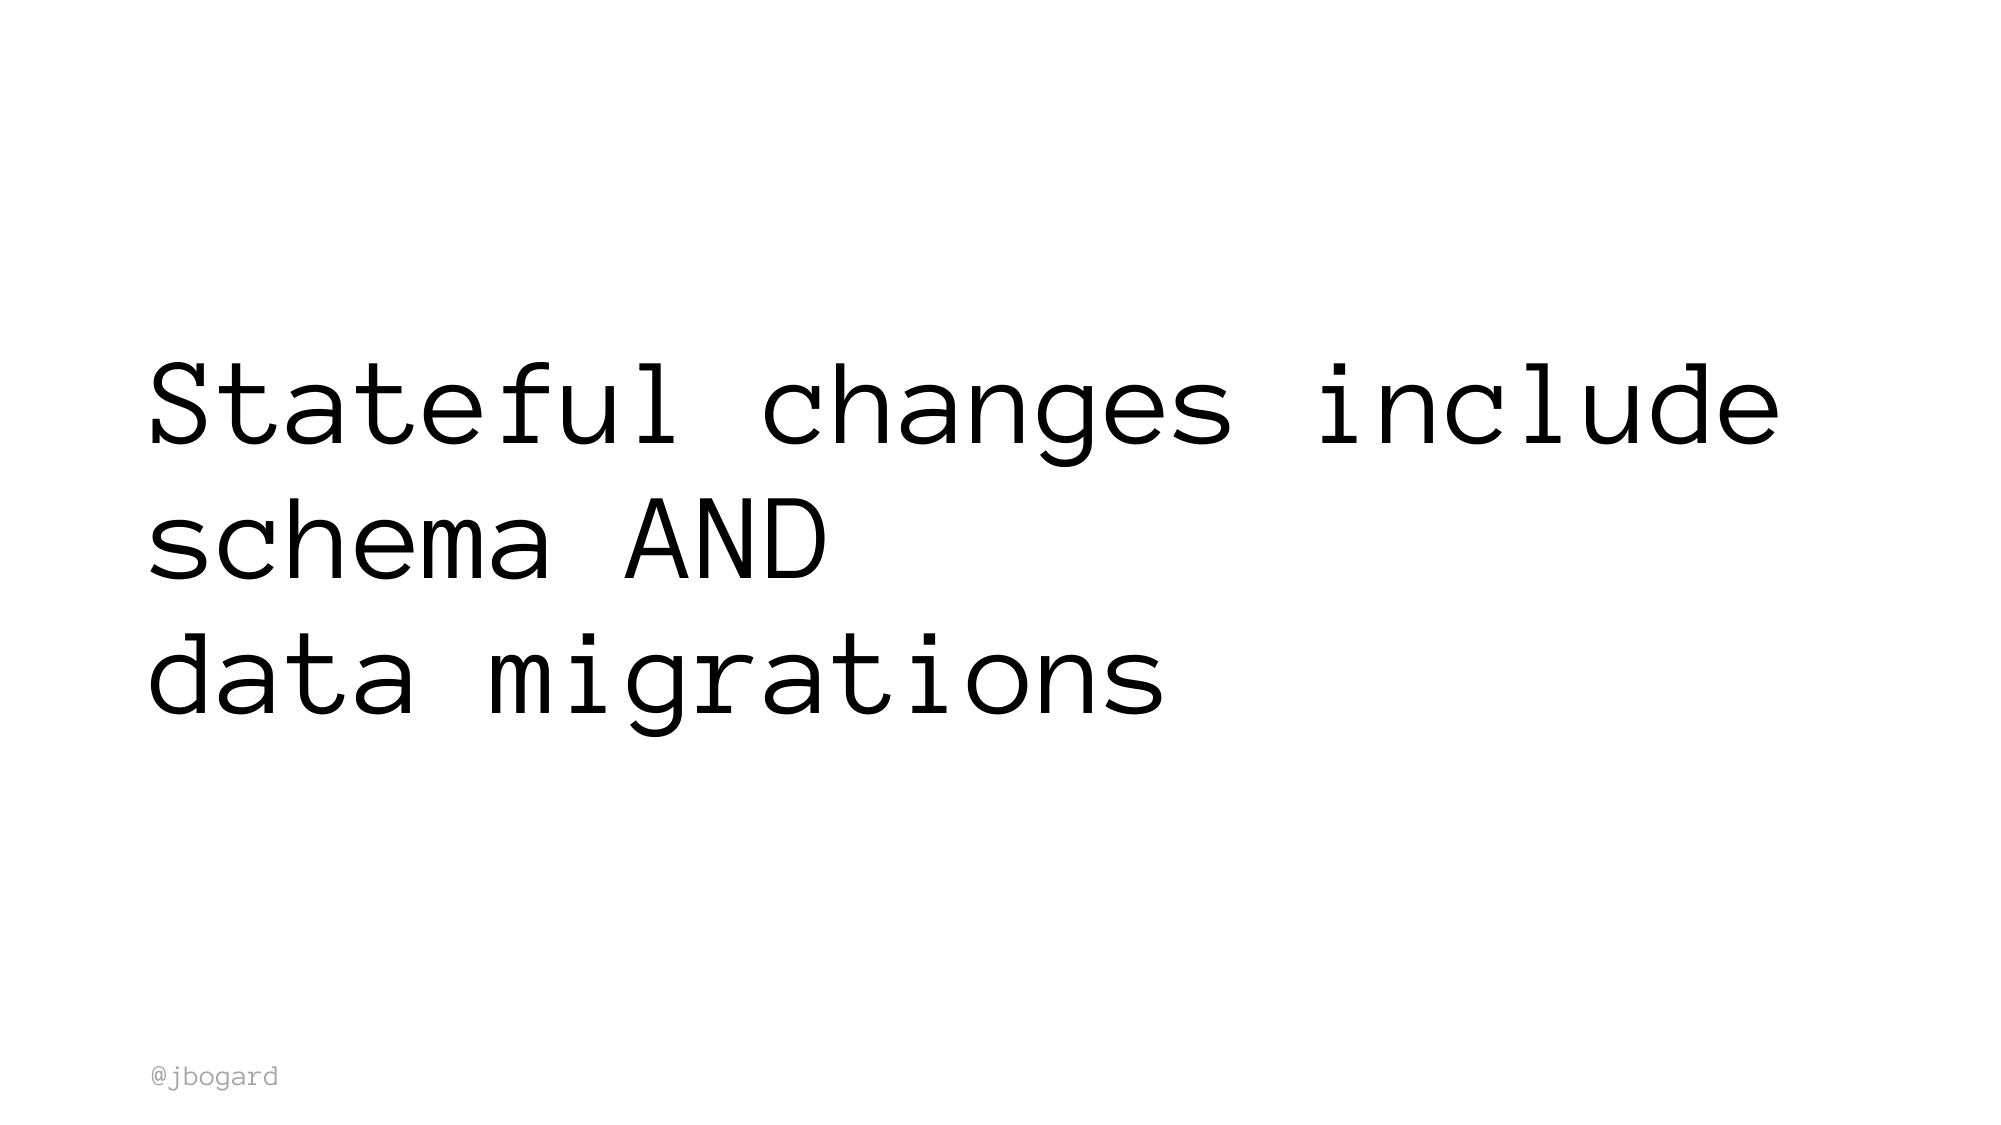

# Stateful changes include schema AND data migrations